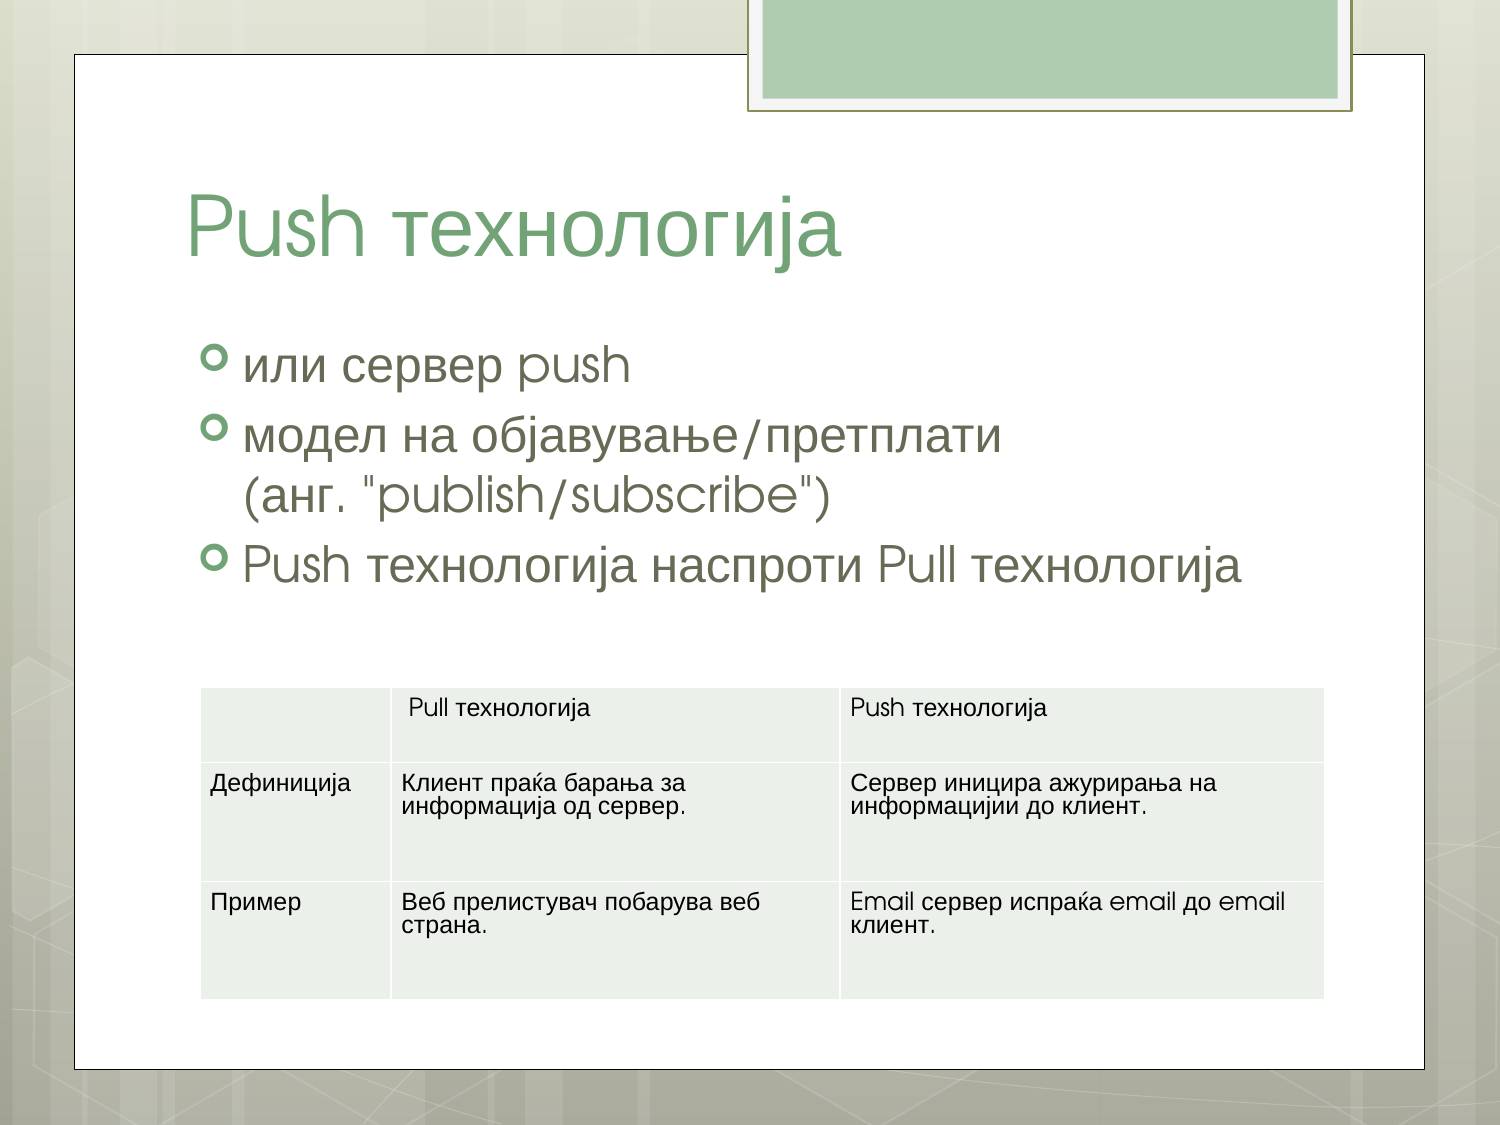

# Push технологија
или сервер push
модел на објавување/претплати		 (анг. "publish/subscribe")
Push технологија наспроти Pull технологија

|  | Pull технологија | Push технологија |
| --- | --- | --- |
| Дефиниција | Клиент праќа барања за информација од сервер. | Сервер иницира ажурирања на информацијии до клиент. |
| Пример | Веб прелистувач побарува веб страна. | Email сервер испраќа email до email клиент. |